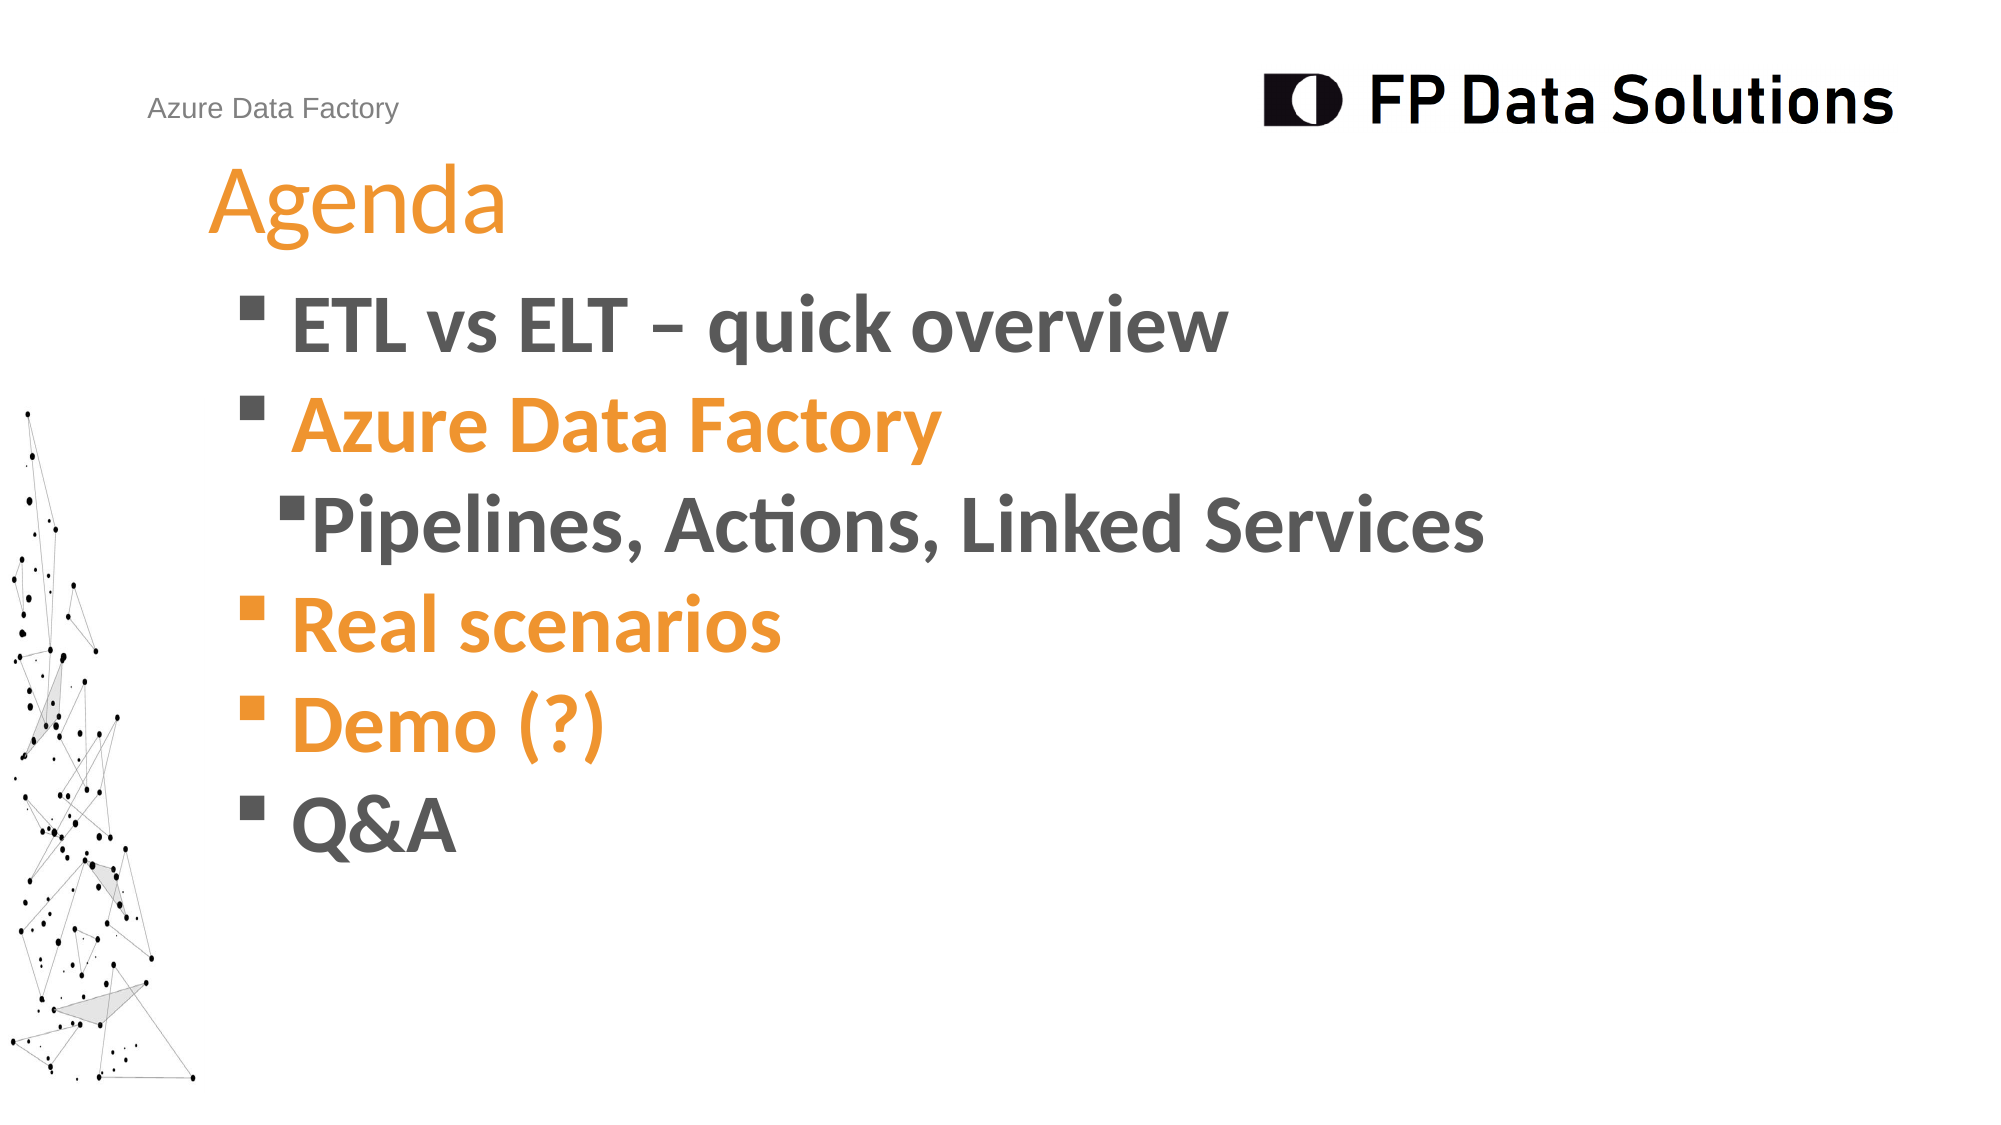

Agenda
 ETL vs ELT – quick overview
 Azure Data Factory
Pipelines, Actions, Linked Services
 Real scenarios
 Demo (?)
 Q&A